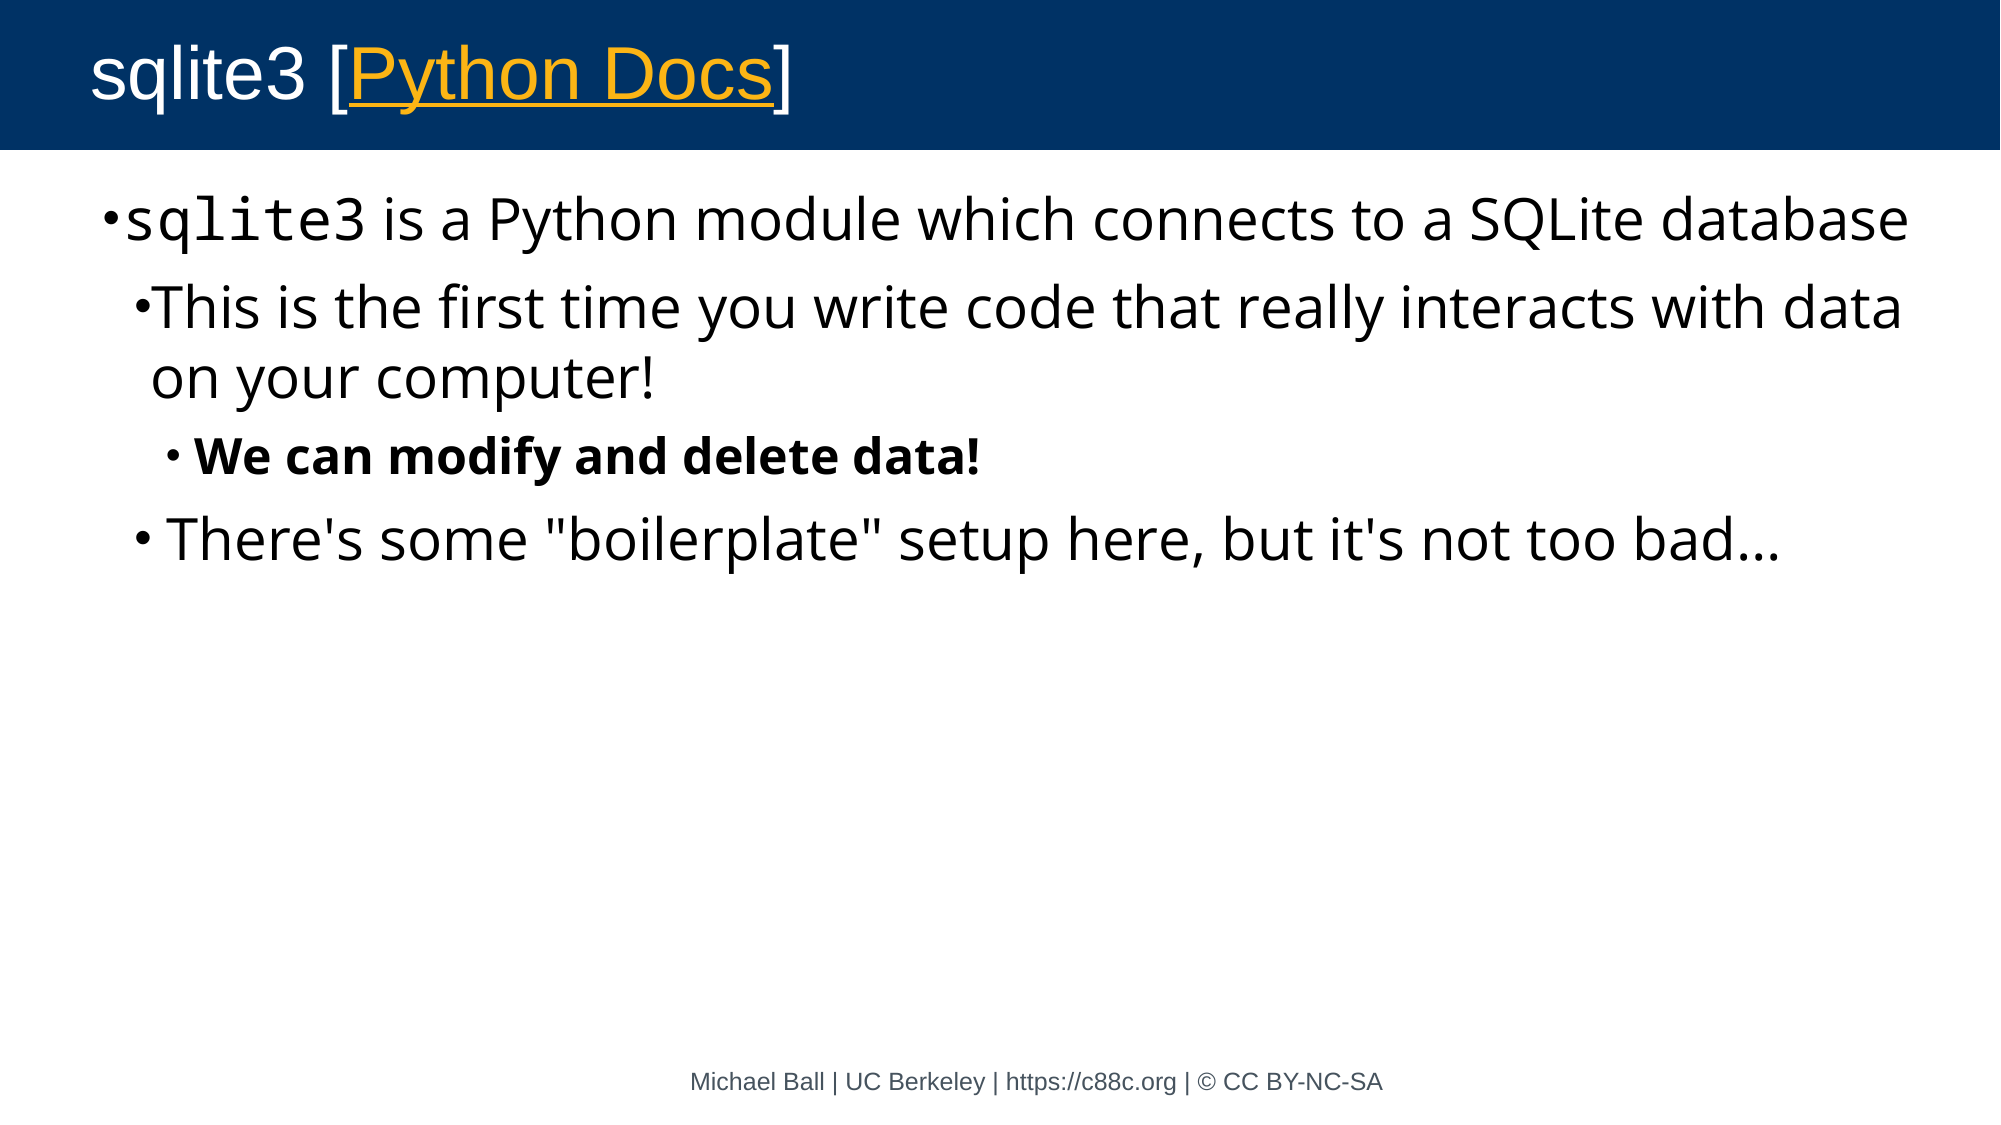

# sqlite3 [Python Docs]
sqlite3 is a Python module which connects to a SQLite database
This is the first time you write code that really interacts with data on your computer!
 We can modify and delete data!
 There's some "boilerplate" setup here, but it's not too bad…

Michael Ball | UC Berkeley | https://c88c.org | © CC BY-NC-SA